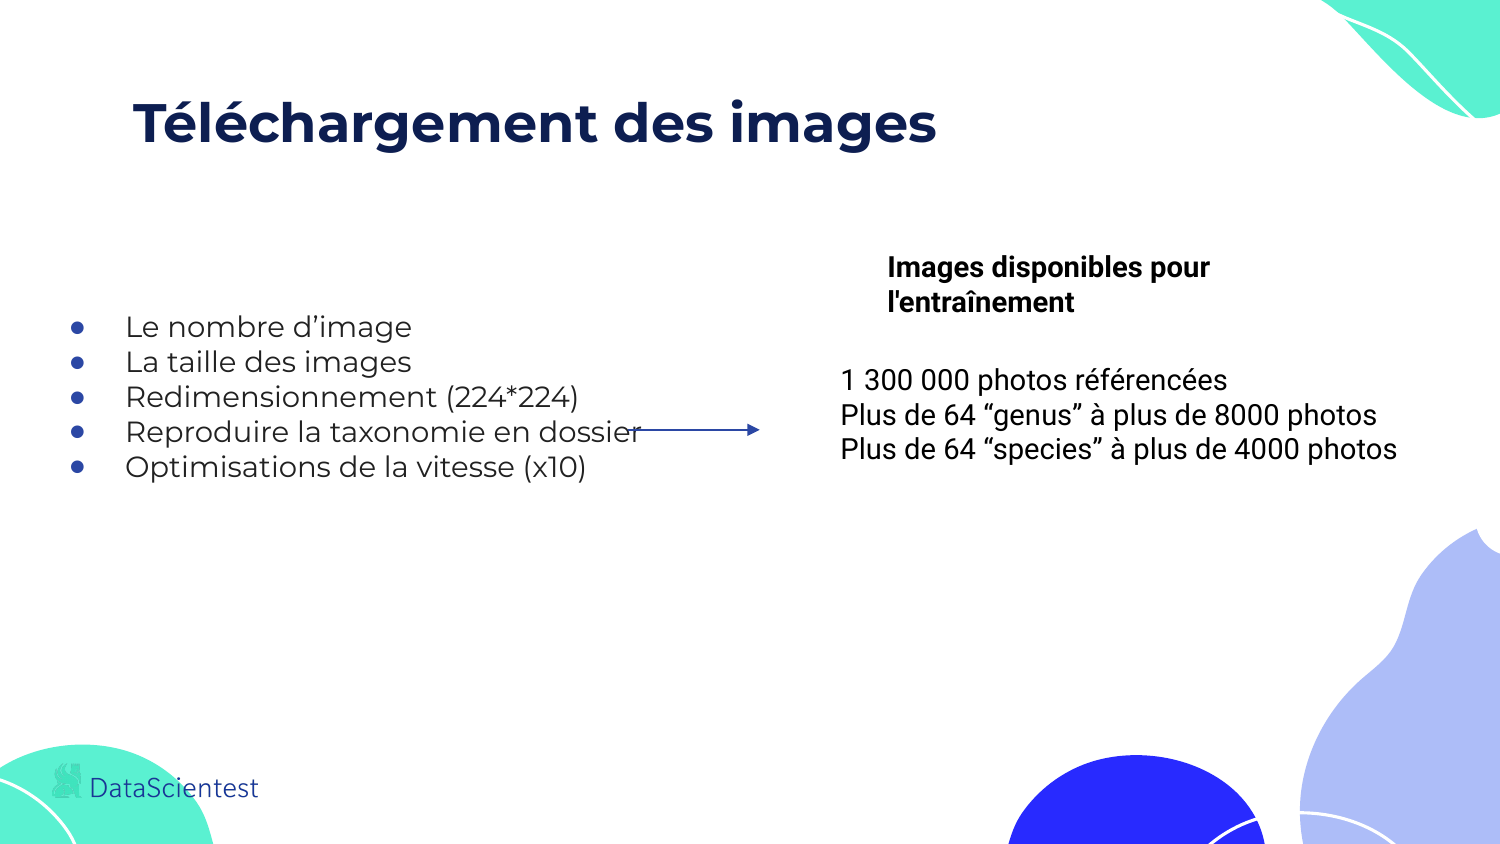

# Téléchargement des images
Le nombre d’image
La taille des images
Redimensionnement (224*224)
Reproduire la taxonomie en dossier
Optimisations de la vitesse (x10)
Images disponibles pour l'entraînement
1 300 000 photos référencées
Plus de 64 “genus” à plus de 8000 photos
Plus de 64 “species” à plus de 4000 photos